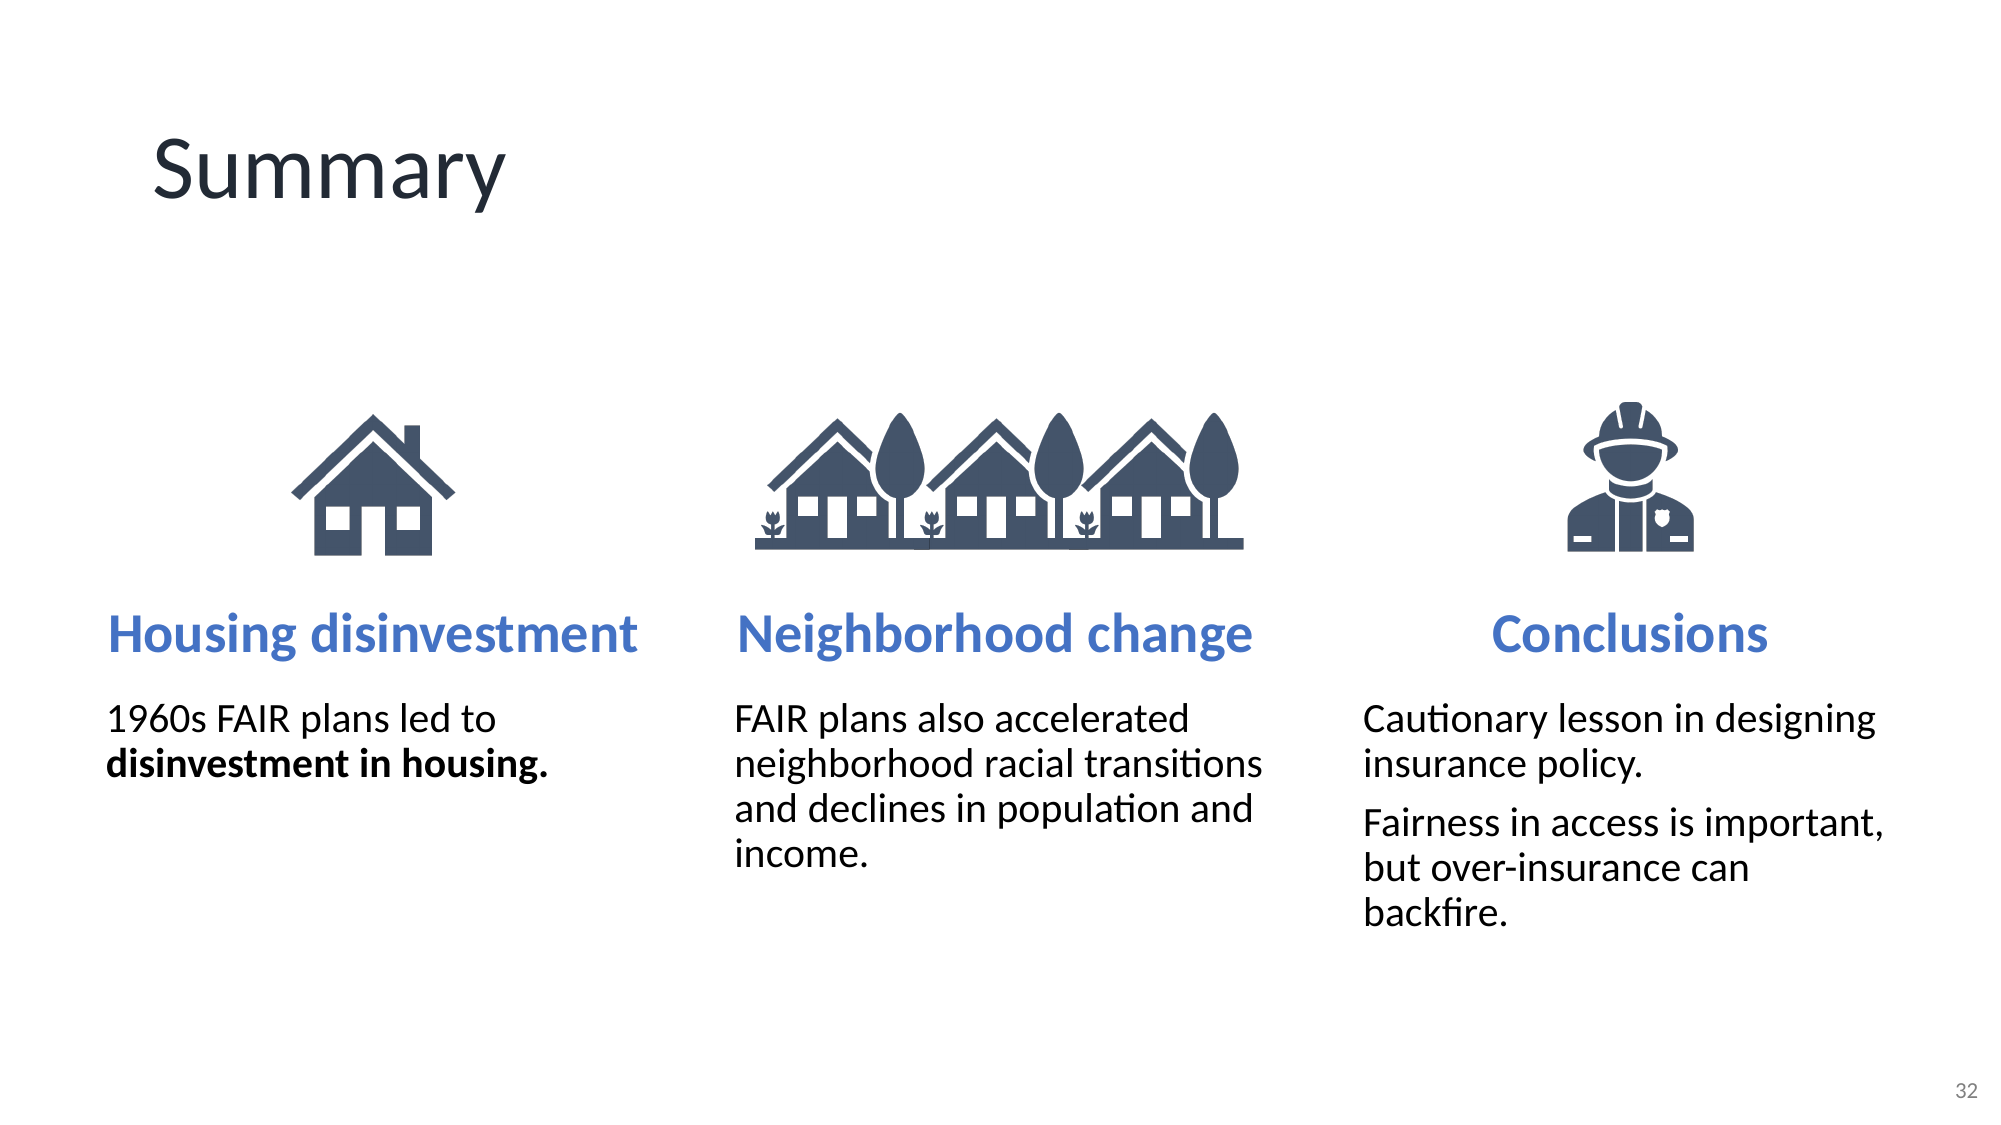

# Summary

Housing disinvestment
Neighborhood change
Conclusions
1960s FAIR plans led to disinvestment in housing.
FAIR plans also accelerated neighborhood racial transitions and declines in population and income.
Cautionary lesson in designing insurance policy.
Fairness in access is important, but over-insurance can backfire.

32